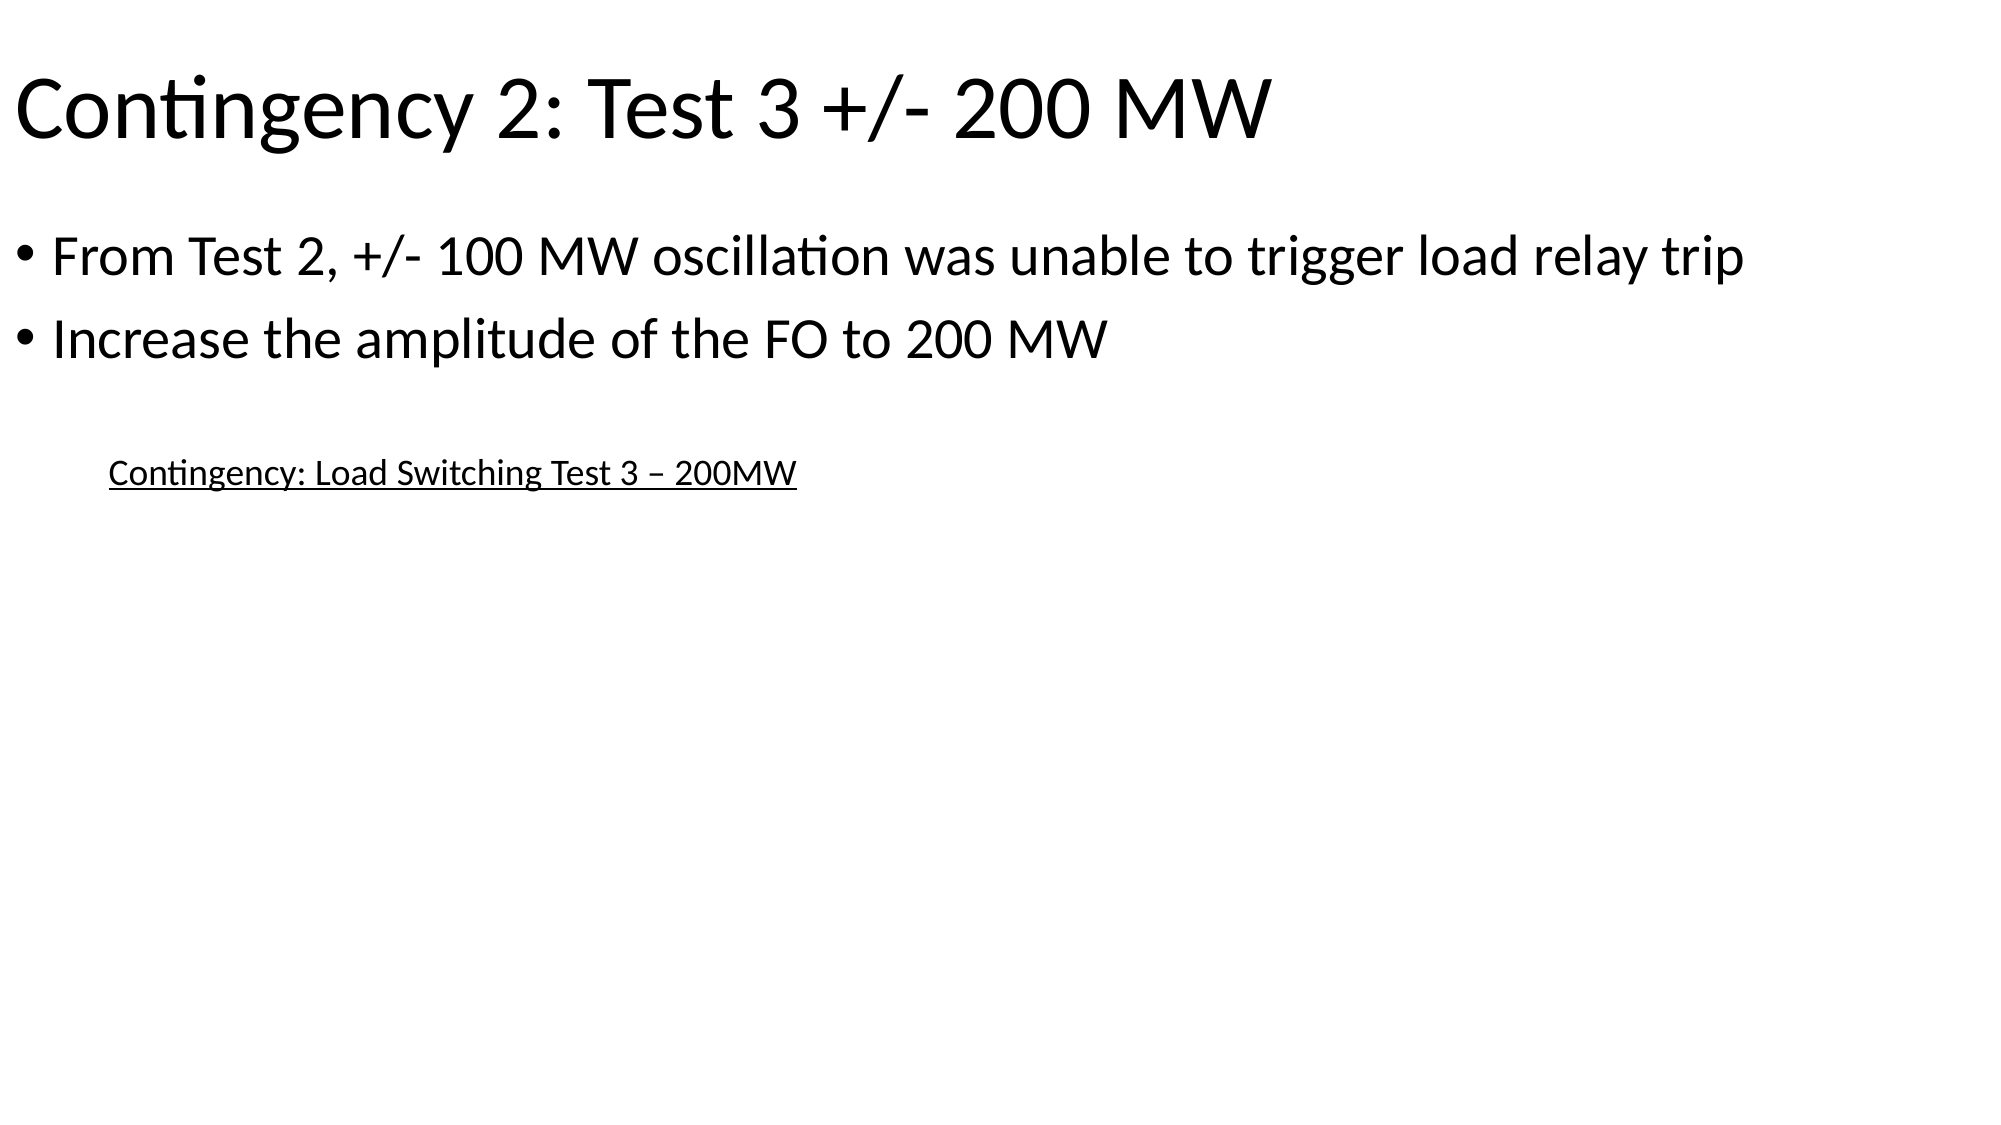

# Contingency 2: Test 3 +/- 200 MW
From Test 2, +/- 100 MW oscillation was unable to trigger load relay trip
Increase the amplitude of the FO to 200 MW

Contingency: Load Switching Test 3 – 200MW